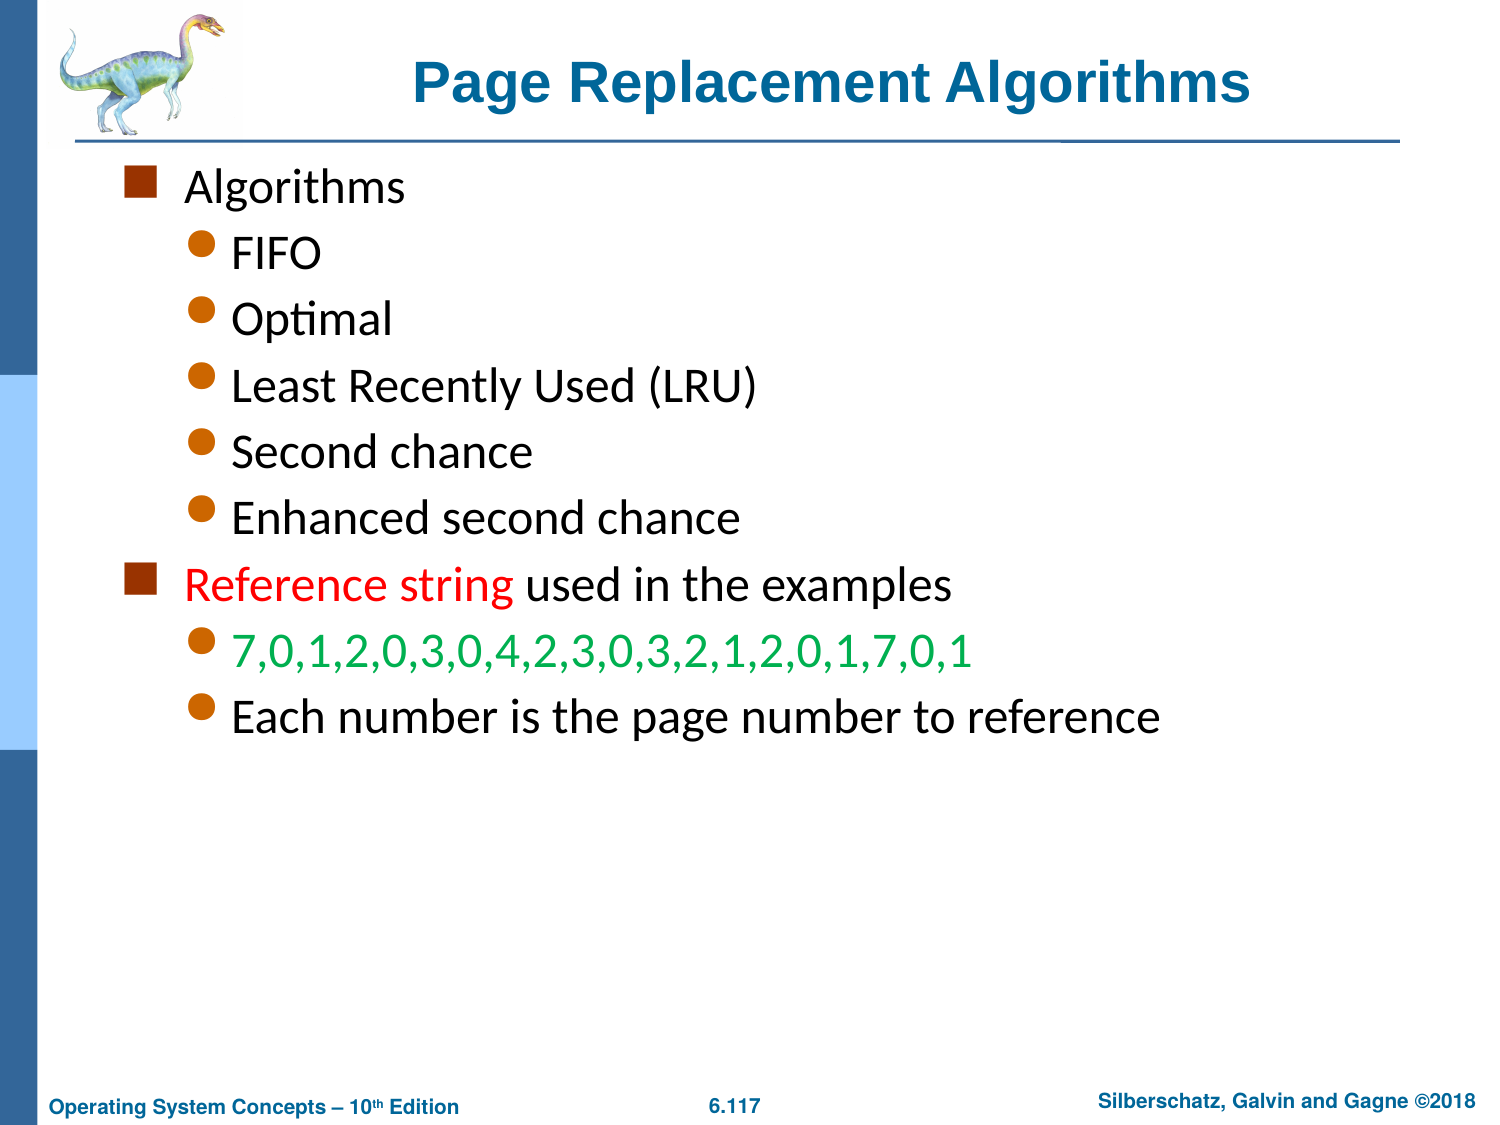

# Page Replacement Algorithms
Algorithms
FIFO
Optimal
Least Recently Used (LRU)
Second chance
Enhanced second chance
Reference string used in the examples
7,0,1,2,0,3,0,4,2,3,0,3,2,1,2,0,1,7,0,1
Each number is the page number to reference